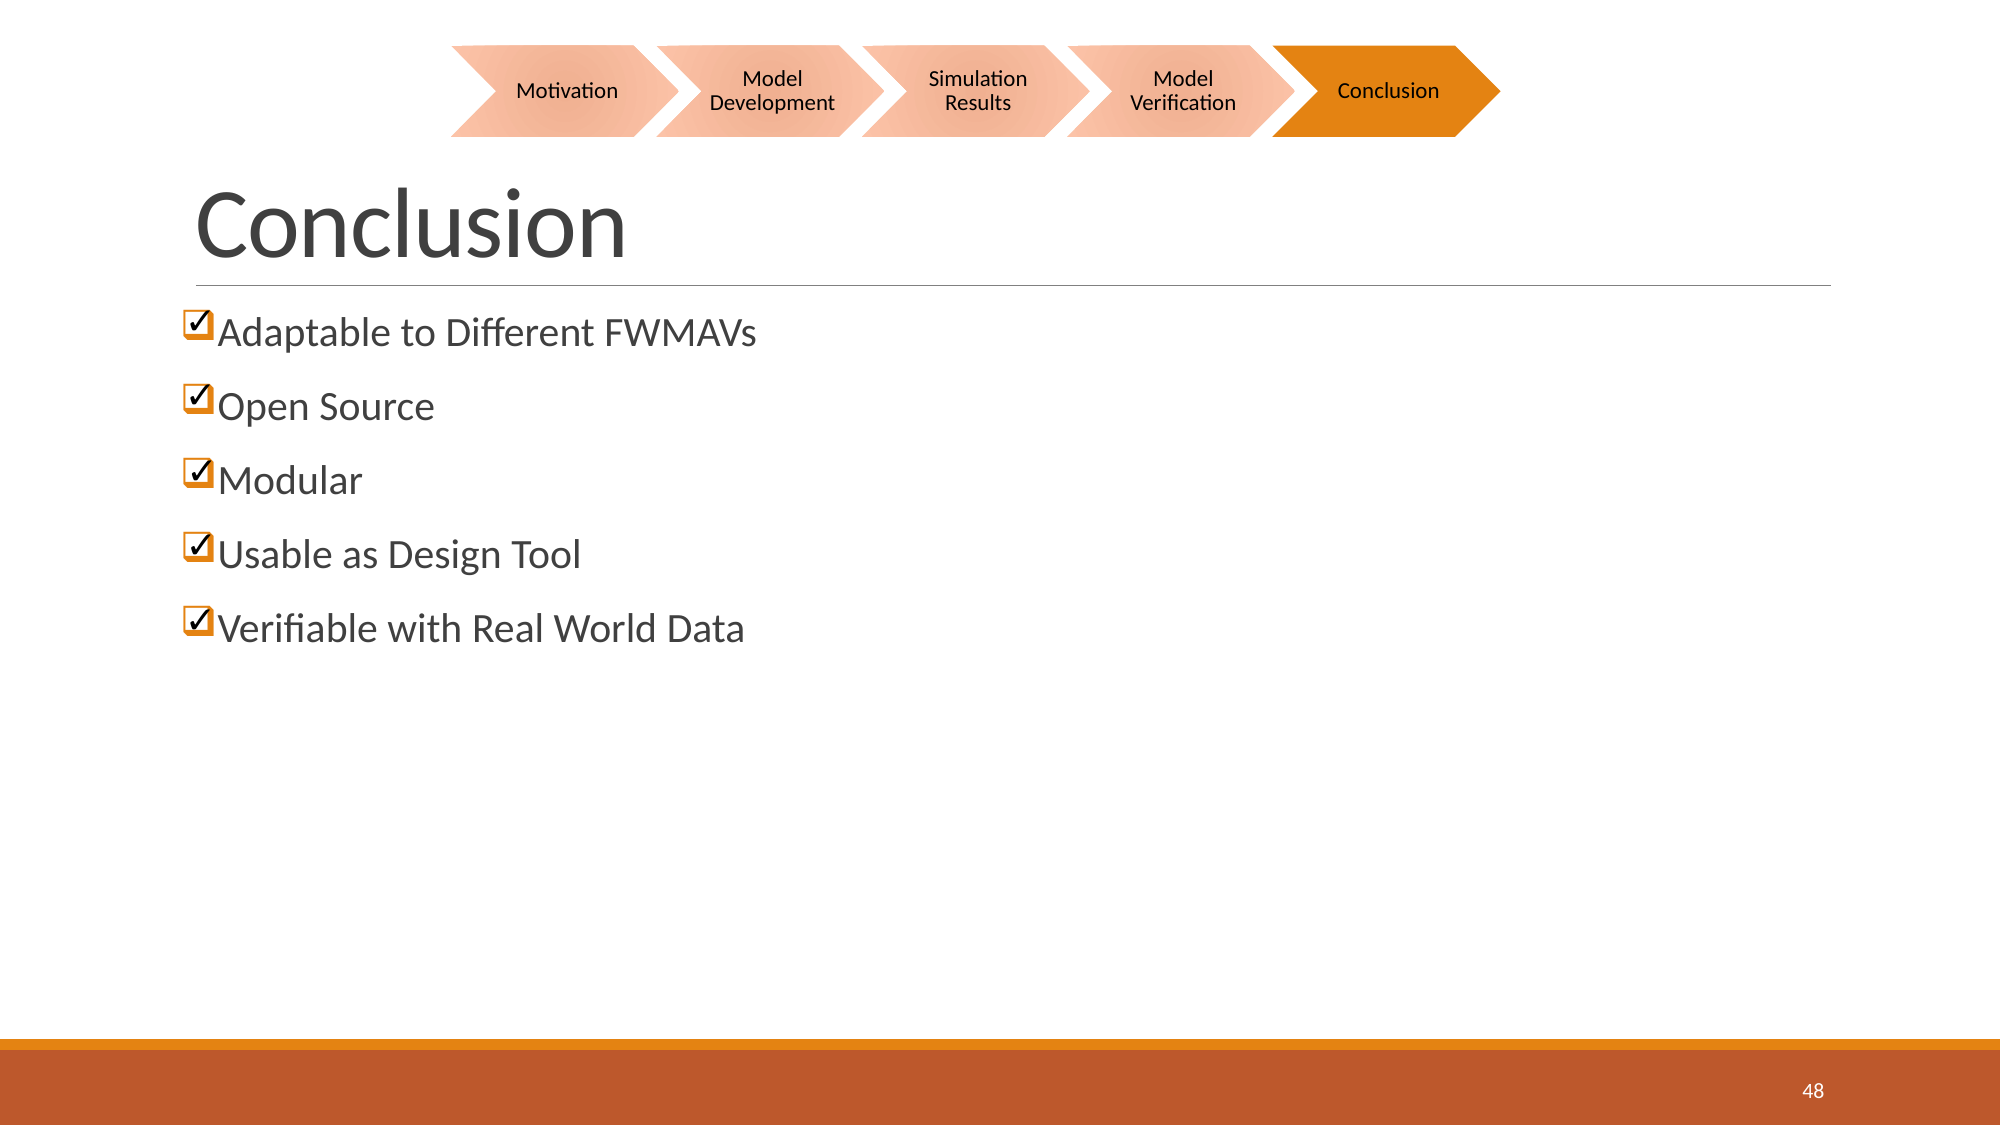

Motivation
Model Development
Simulation Results
Model Verification
Conclusion
# Conclusion
✓
Adaptable to Different FWMAVs
Open Source
Modular
Usable as Design Tool
Verifiable with Real World Data

✓
✓
✓
✓
48